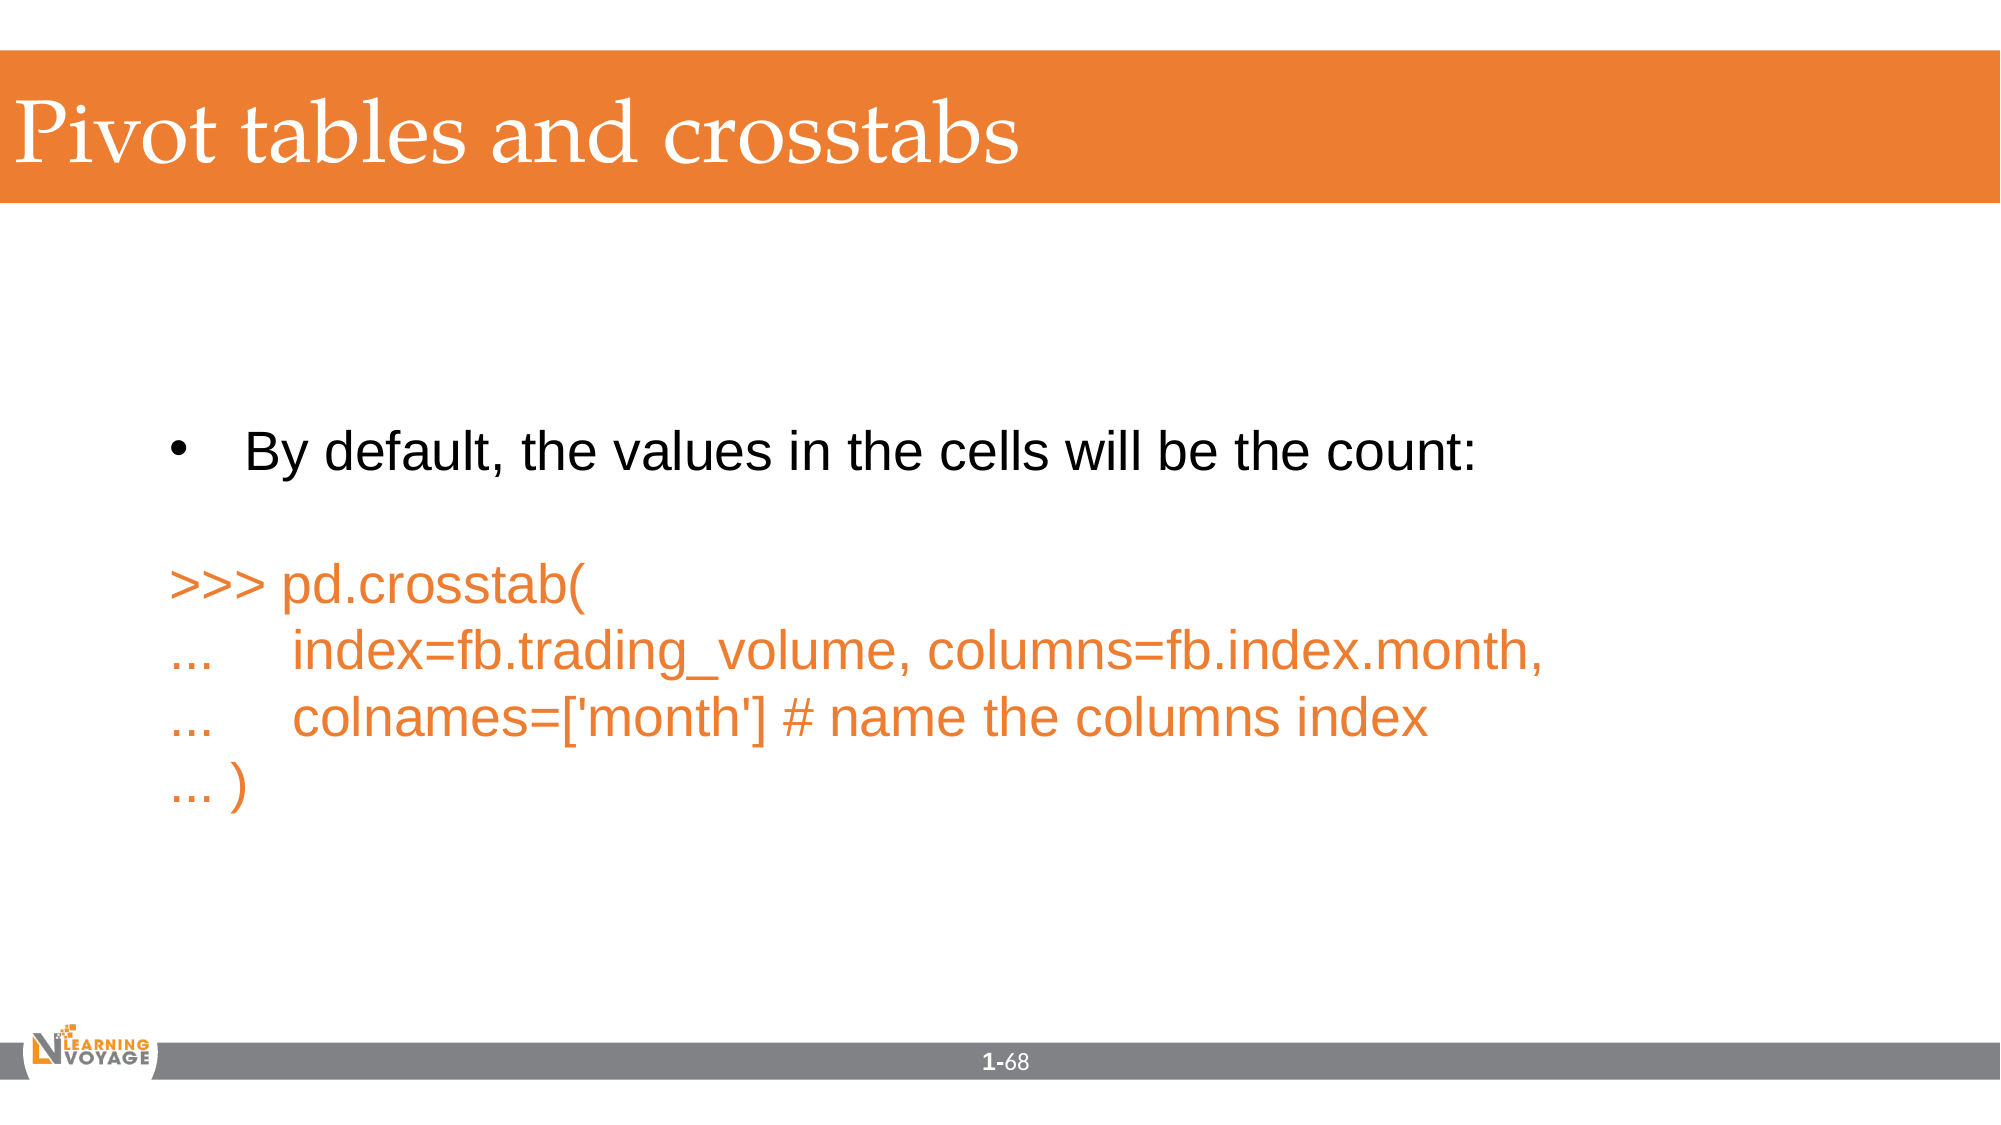

Pivot tables and crosstabs
By default, the values in the cells will be the count:

>>> pd.crosstab(
...     index=fb.trading_volume, columns=fb.index.month,
...     colnames=['month'] # name the columns index
... )
1-68